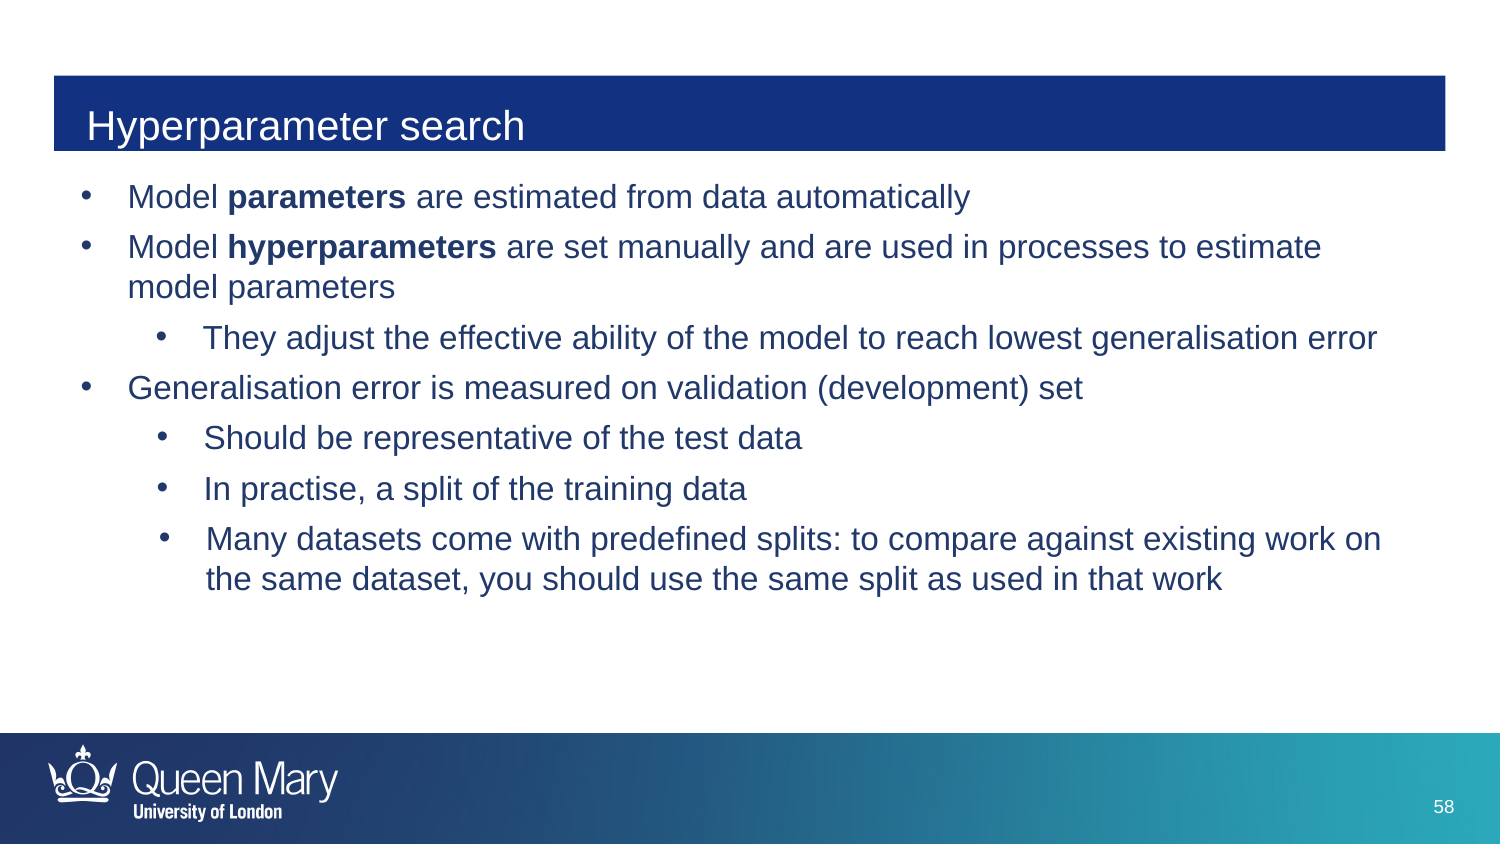

# Hyperparameter search

Model parameters are estimated from data automatically
Model hyperparameters are set manually and are used in processes to estimate model parameters
They adjust the eﬀective ability of the model to reach lowest generalisation error
Generalisation error is measured on validation (development) set
Should be representative of the test data
In practise, a split of the training data
Many datasets come with predefined splits: to compare against existing work on the same dataset, you should use the same split as used in that work